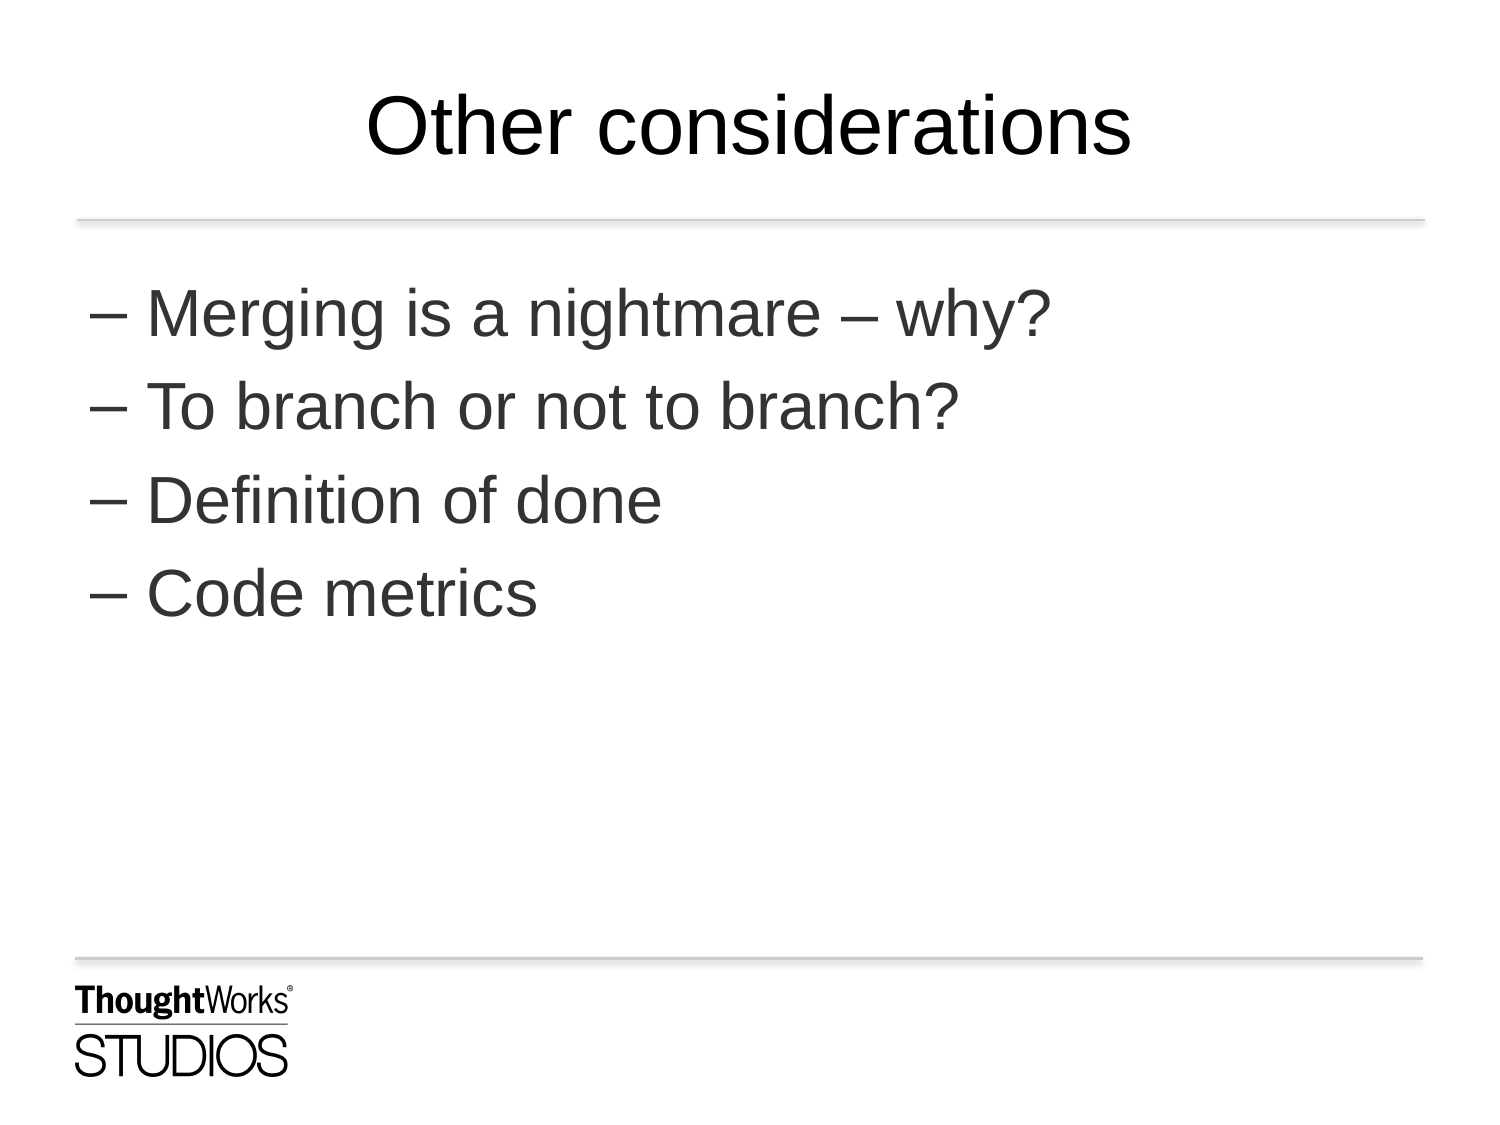

# Other considerations
Merging is a nightmare – why?
To branch or not to branch?
Definition of done
Code metrics